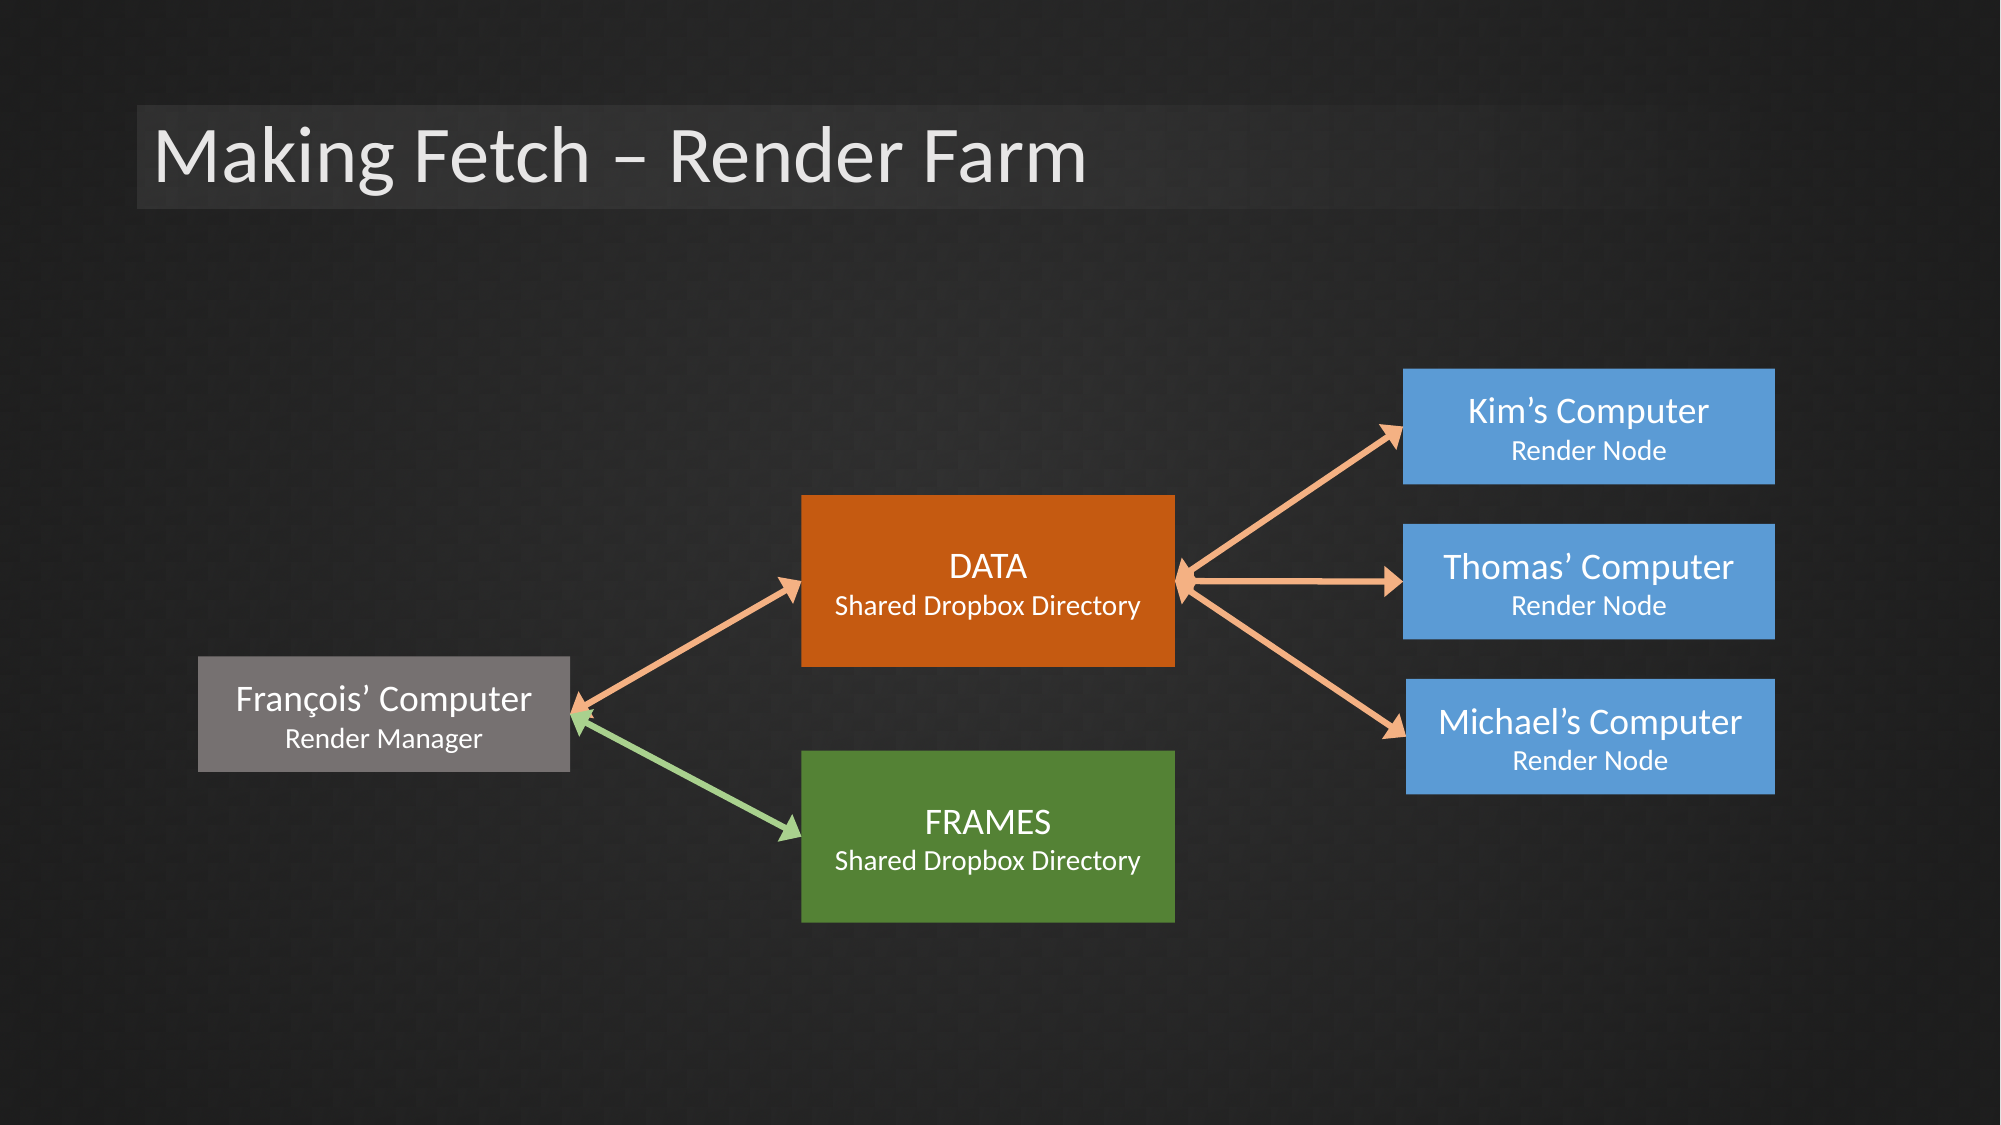

# Making Fetch – Render Farm
Kim’s Computer
Render Node
Thomas’ Computer
Render Node
Michael’s Computer
Render Node
DATA
Shared Dropbox Directory
François’ Computer
Render Manager
FRAMES
Shared Dropbox Directory